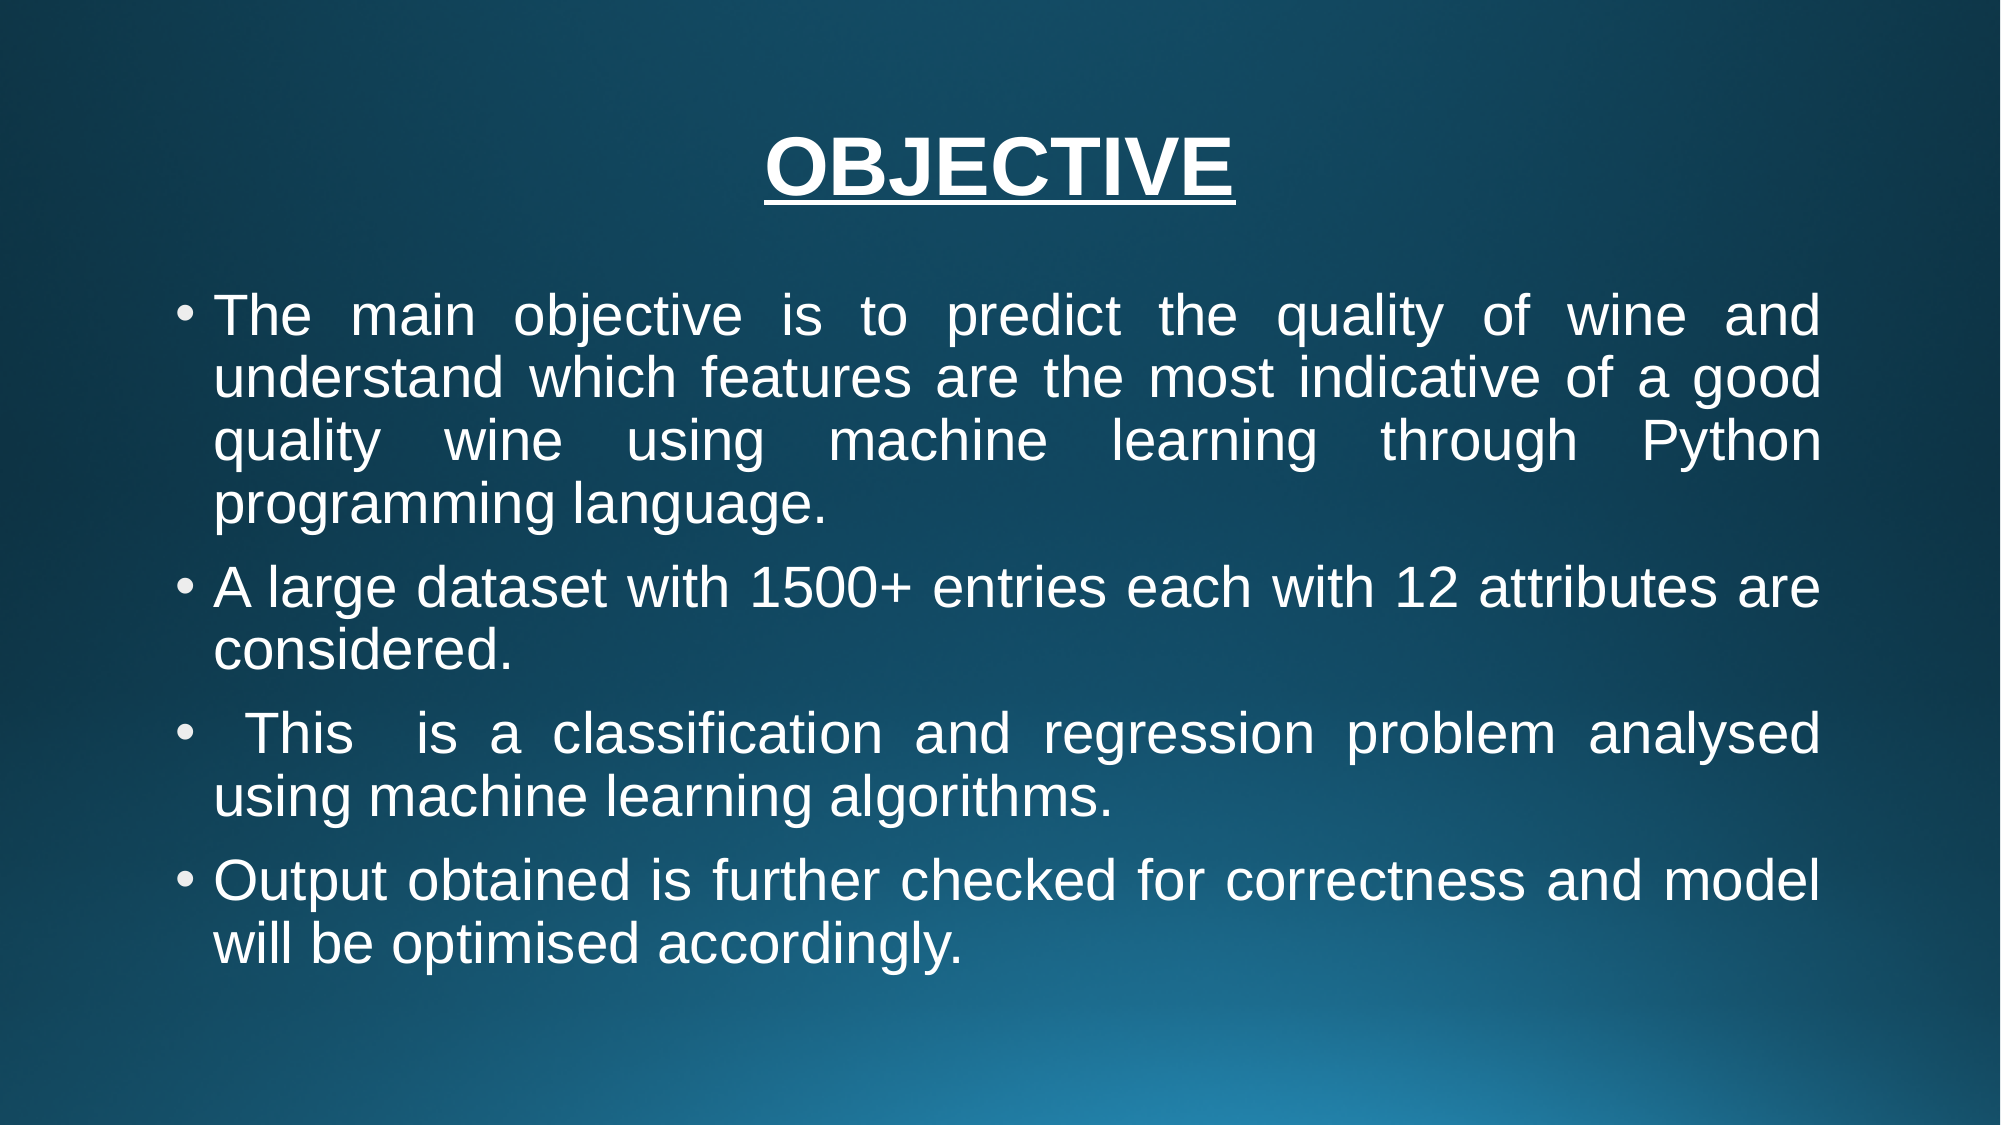

# OBJECTIVE
The main objective is to predict the quality of wine and understand which features are the most indicative of a good quality wine using machine learning through Python programming language.
A large dataset with 1500+ entries each with 12 attributes are considered.
 This  is a classification and regression problem analysed using machine learning algorithms.
Output obtained is further checked for correctness and model will be optimised accordingly.